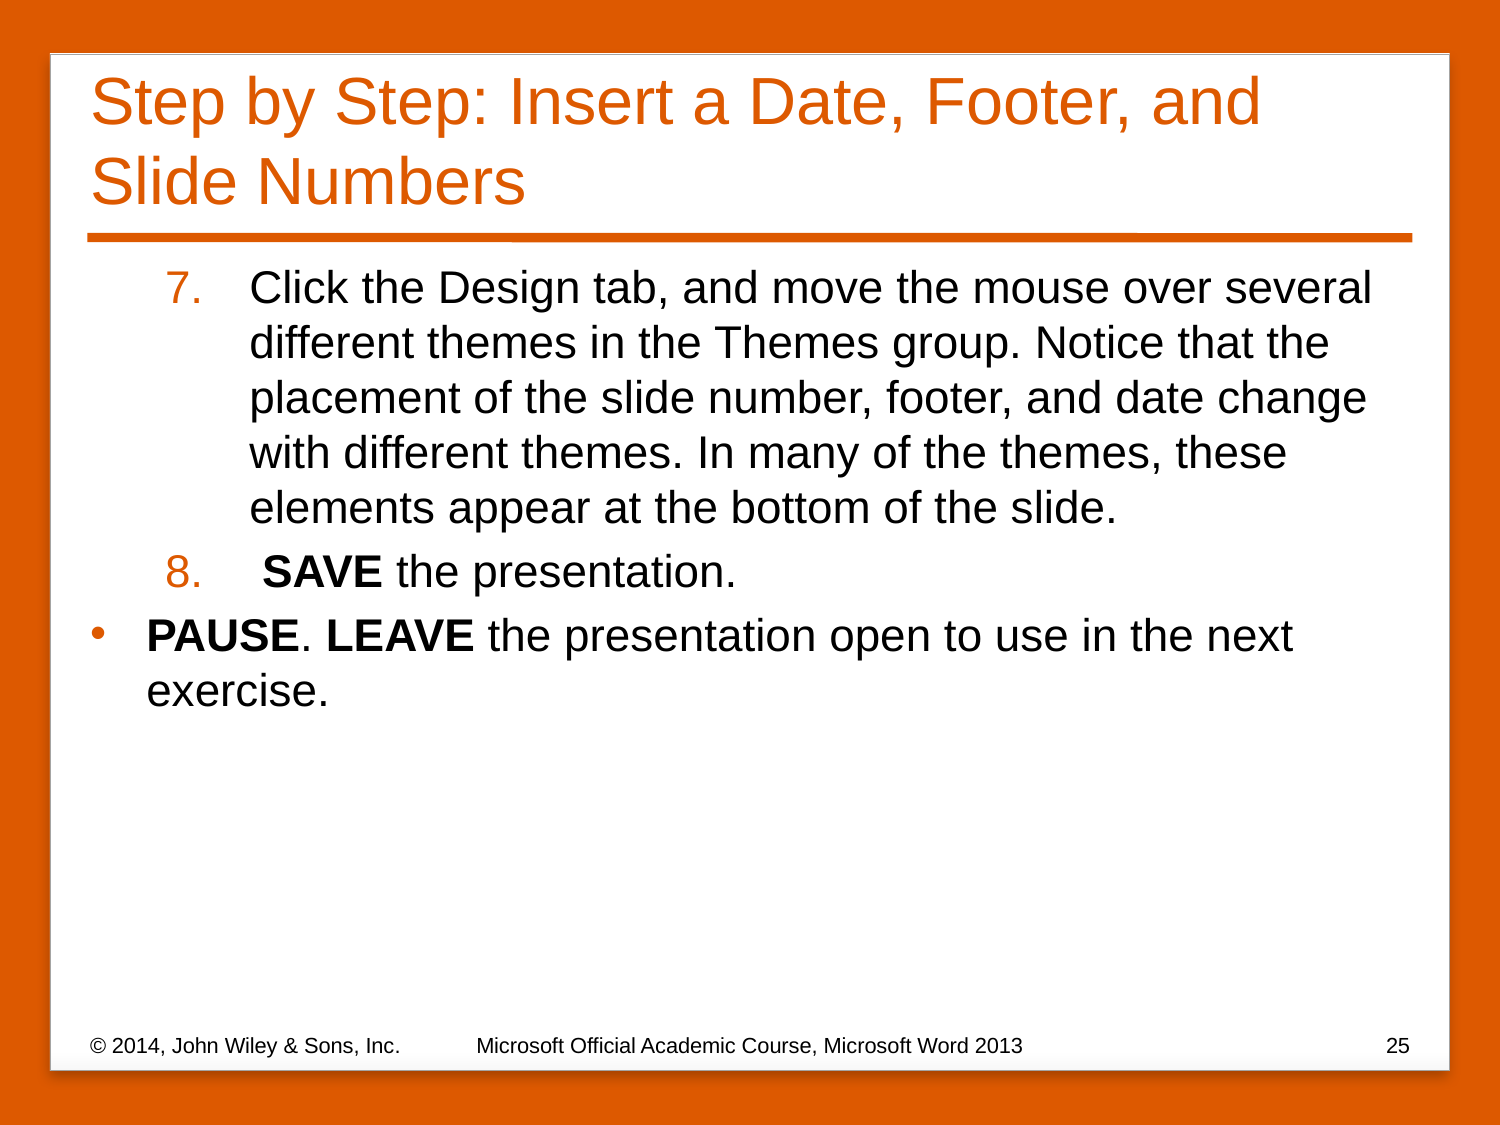

# Step by Step: Insert a Date, Footer, and Slide Numbers
Click the Design tab, and move the mouse over several different themes in the Themes group. Notice that the placement of the slide number, footer, and date change with different themes. In many of the themes, these elements appear at the bottom of the slide.
 SAVE the presentation.
PAUSE. LEAVE the presentation open to use in the next exercise.
© 2014, John Wiley & Sons, Inc.
Microsoft Official Academic Course, Microsoft Word 2013
25